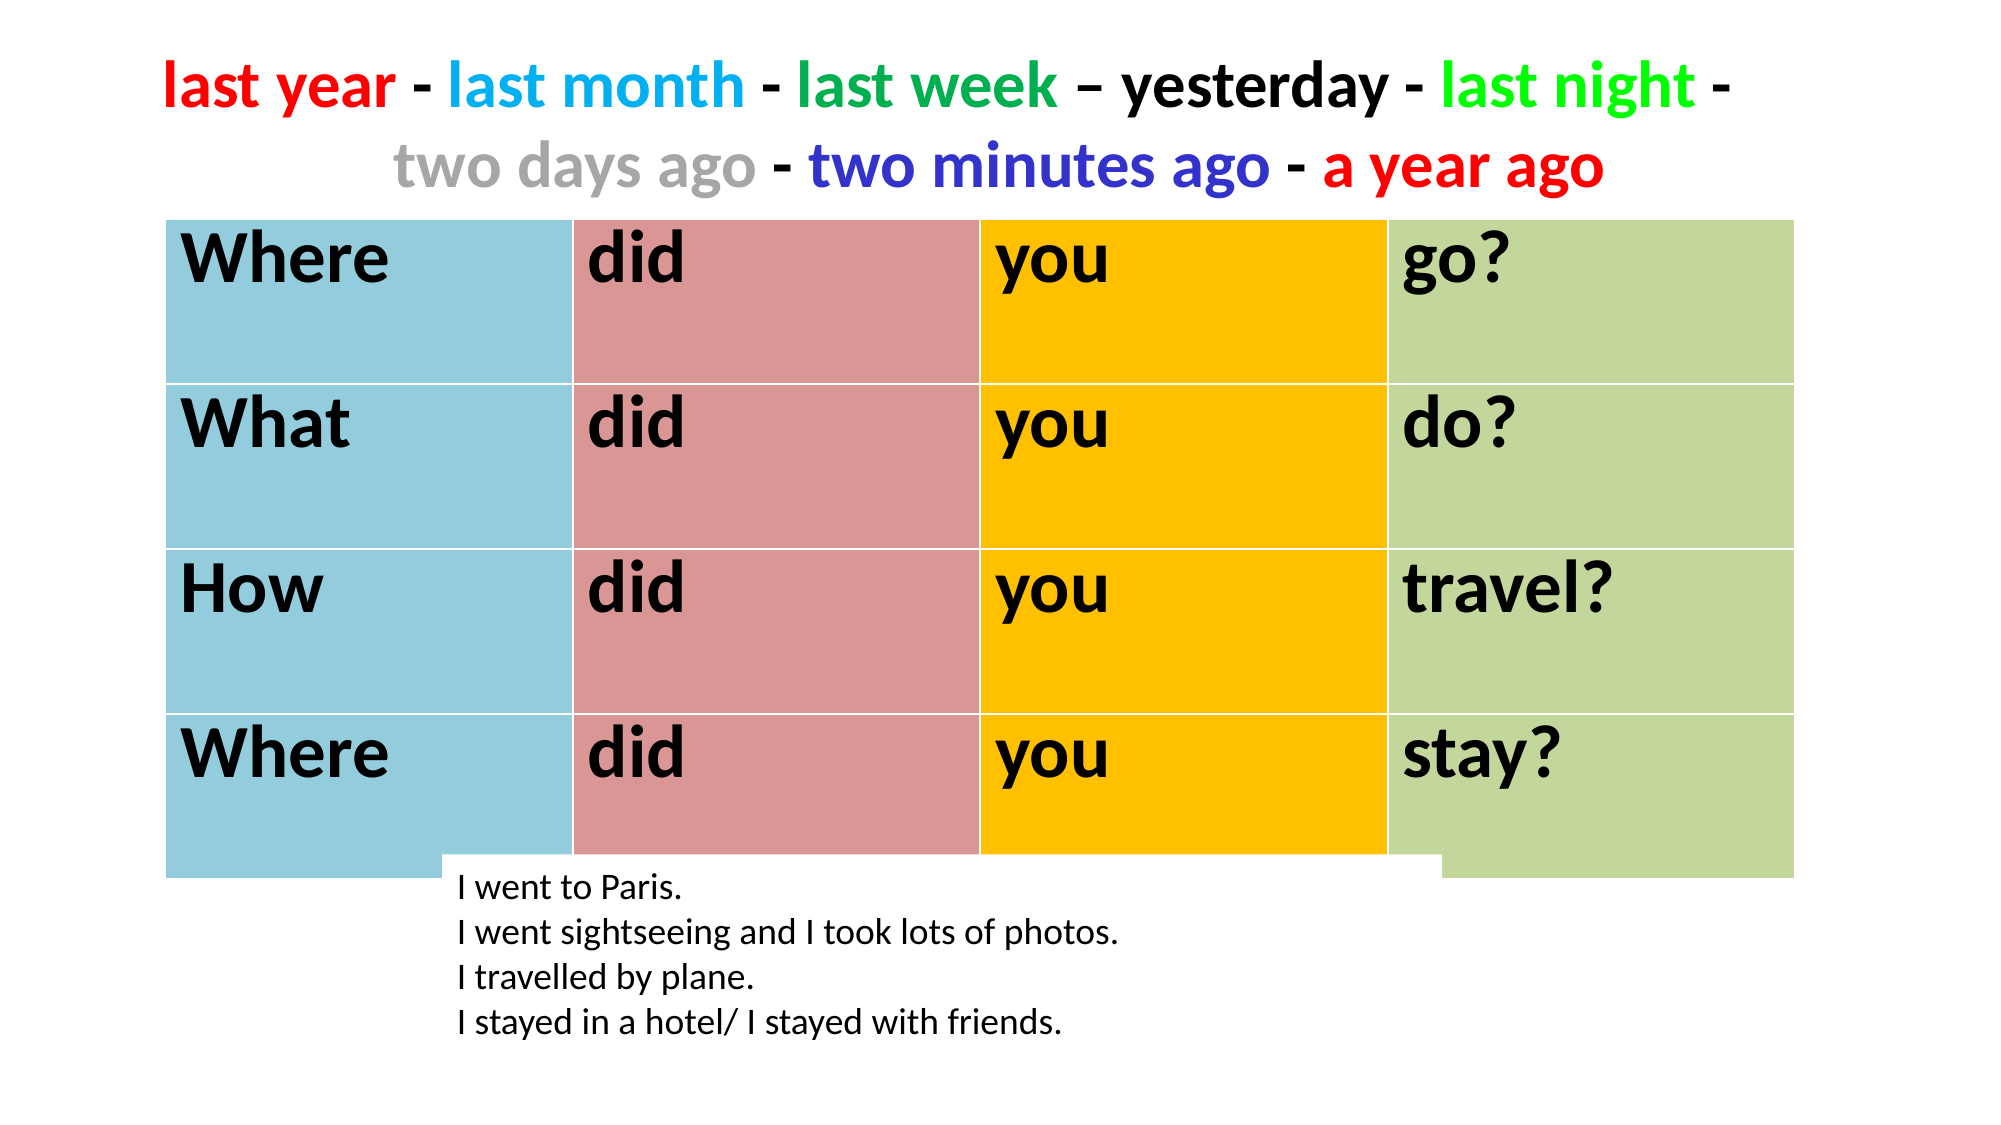

# last year - last month - last week – yesterday - last night -        two days ago - two minutes ago - a year ago
| Where | did | you | go? |
| --- | --- | --- | --- |
| What | did | you | do? |
| How | did | you | travel? |
| Where | did | you | stay? |
I went to Paris.
I went sightseeing and I took lots of photos.
I travelled by plane.
I stayed in a hotel/ I stayed with friends.